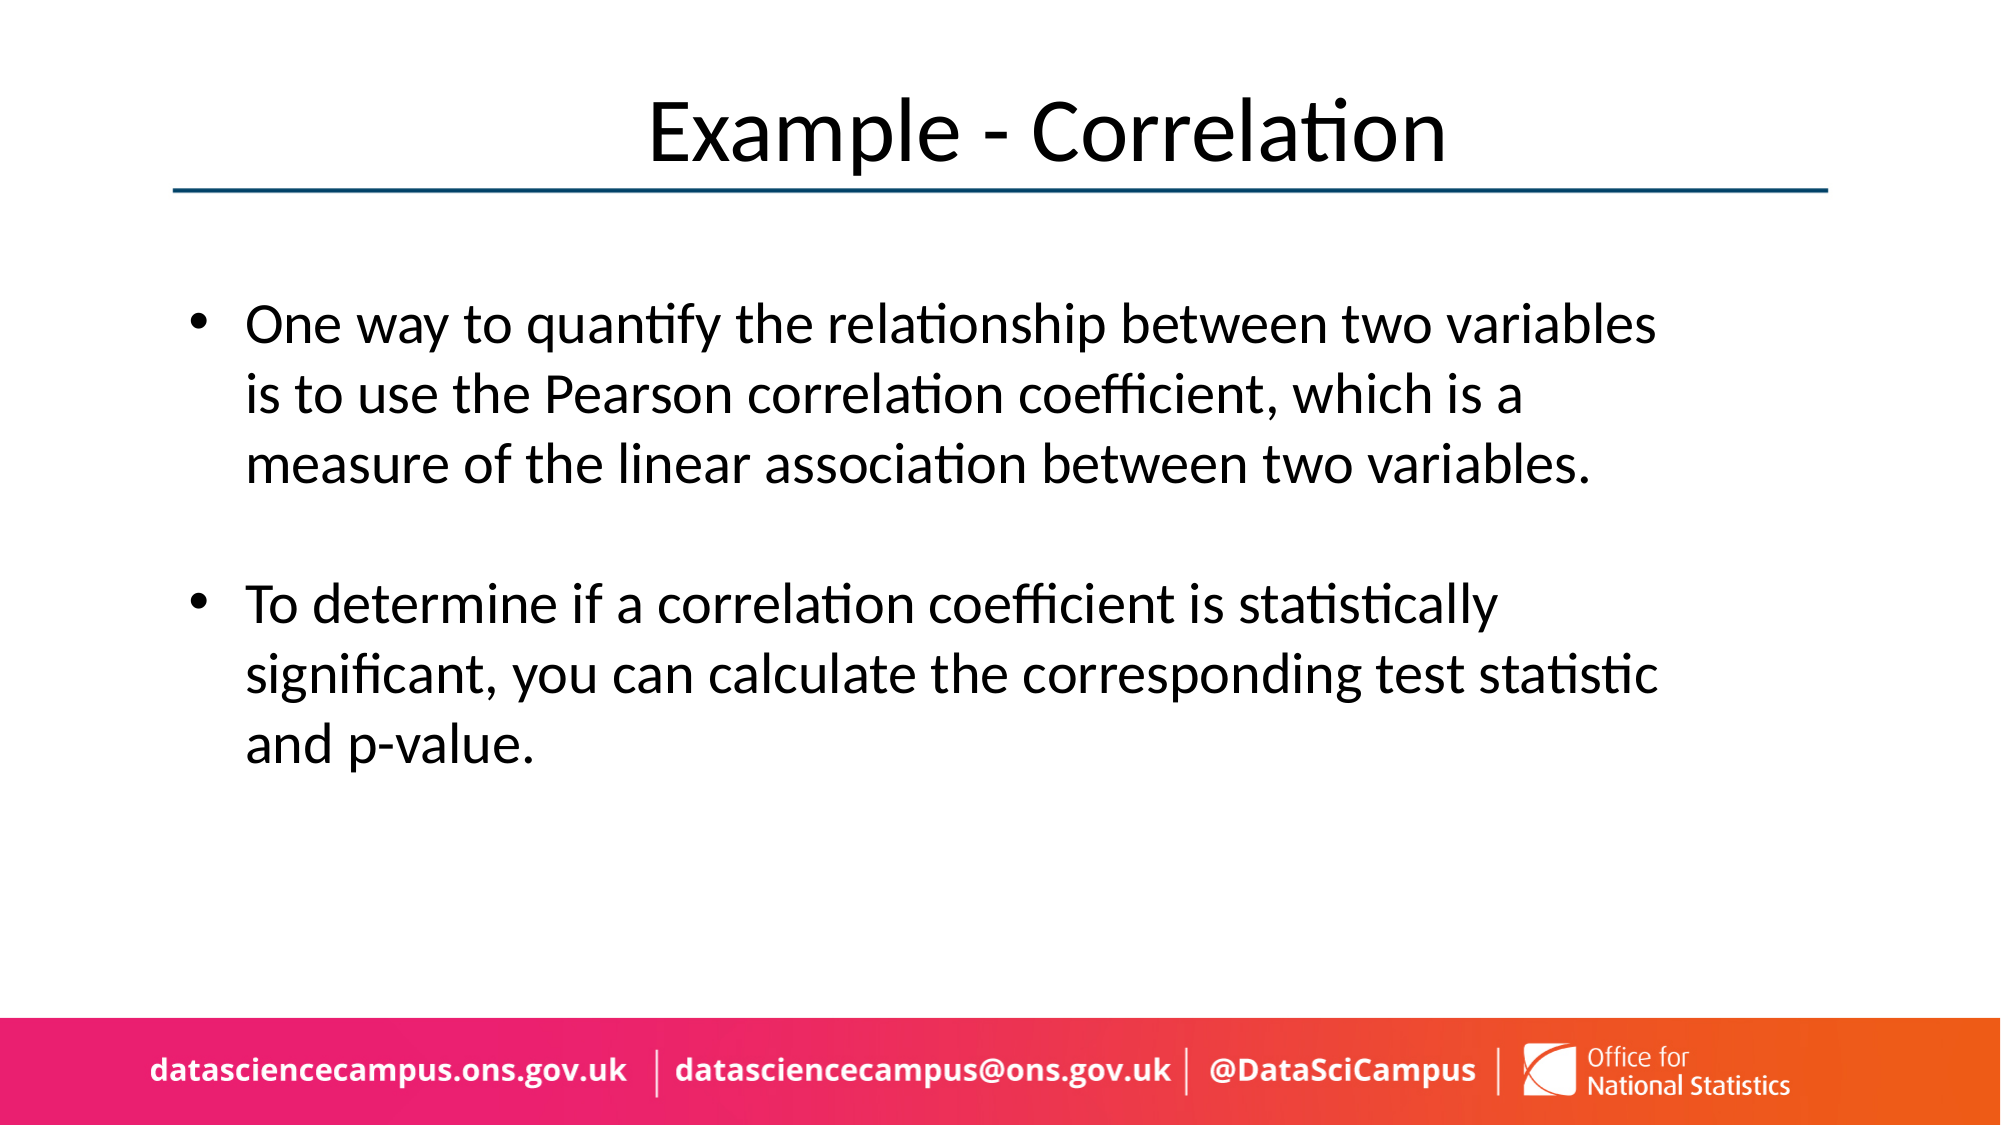

# Example - Correlation
One way to quantify the relationship between two variables is to use the Pearson correlation coefficient, which is a measure of the linear association between two variables.

To determine if a correlation coefficient is statistically significant, you can calculate the corresponding test statistic and p-value.